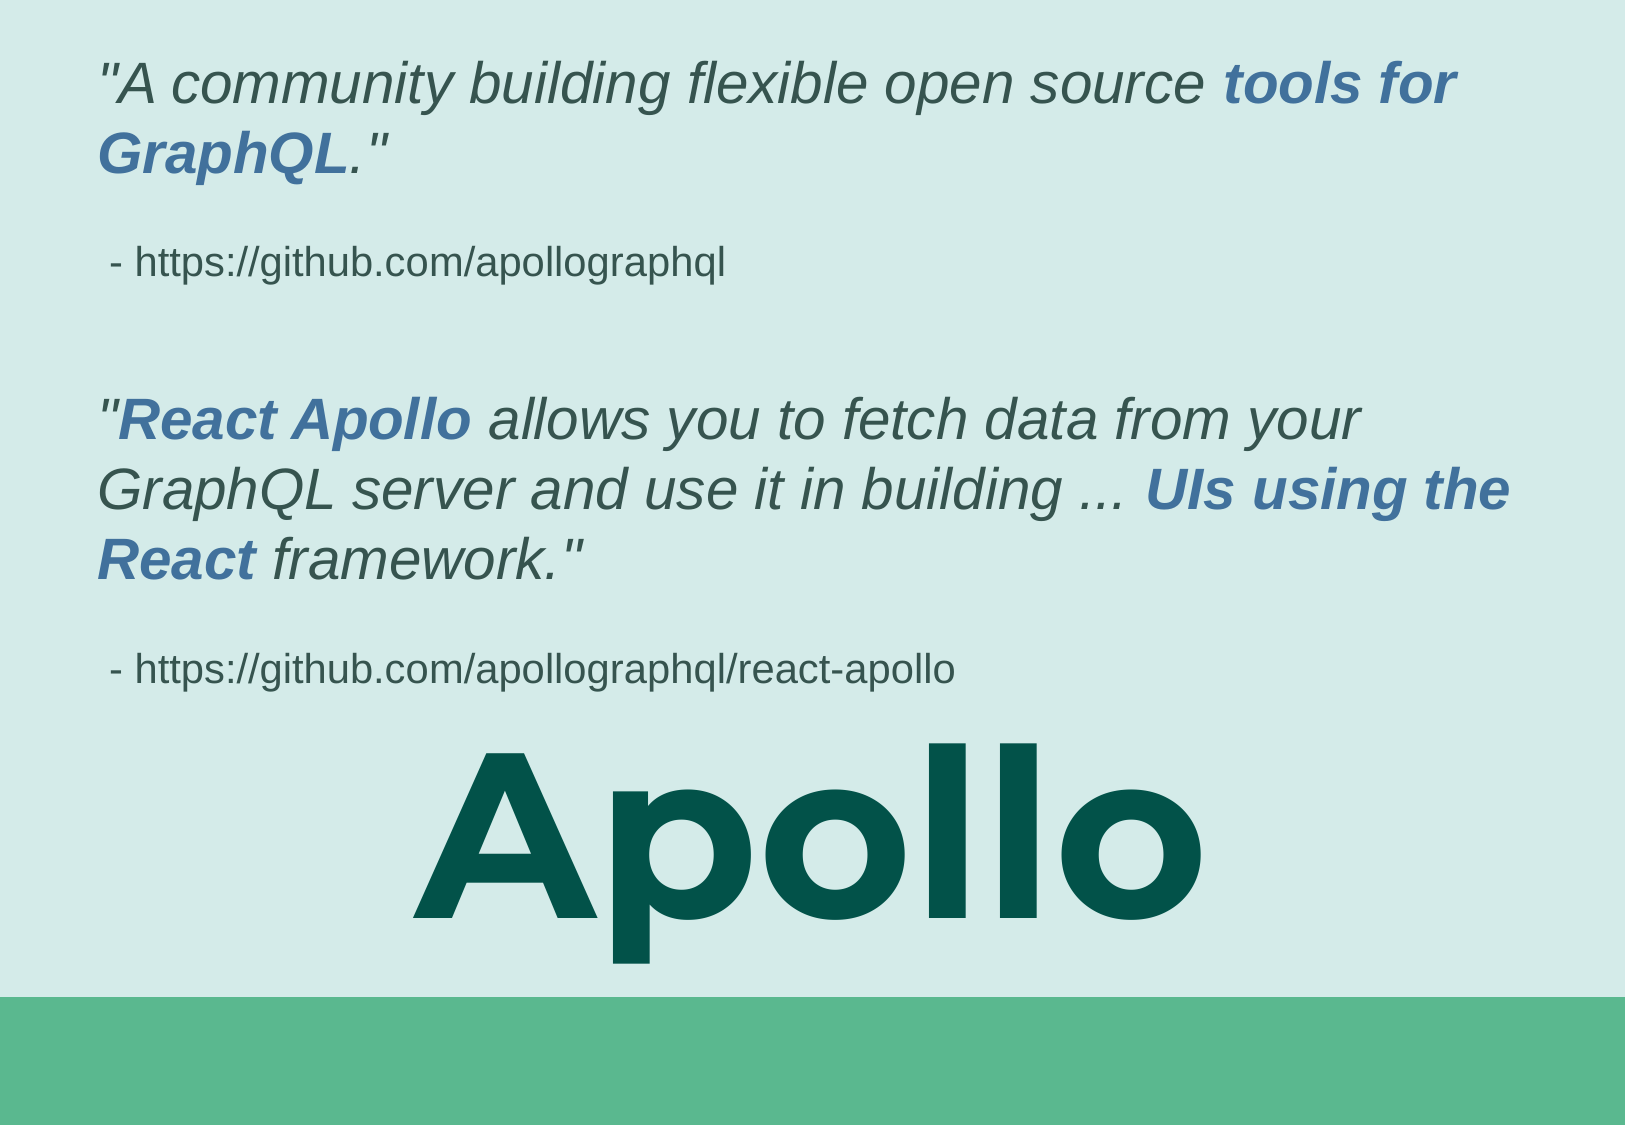

"A community building flexible open source tools for GraphQL."

 - https://github.com/apollographql
"React Apollo allows you to fetch data from your GraphQL server and use it in building ... UIs using the React framework."

 - https://github.com/apollographql/react-apollo
Apollo
#